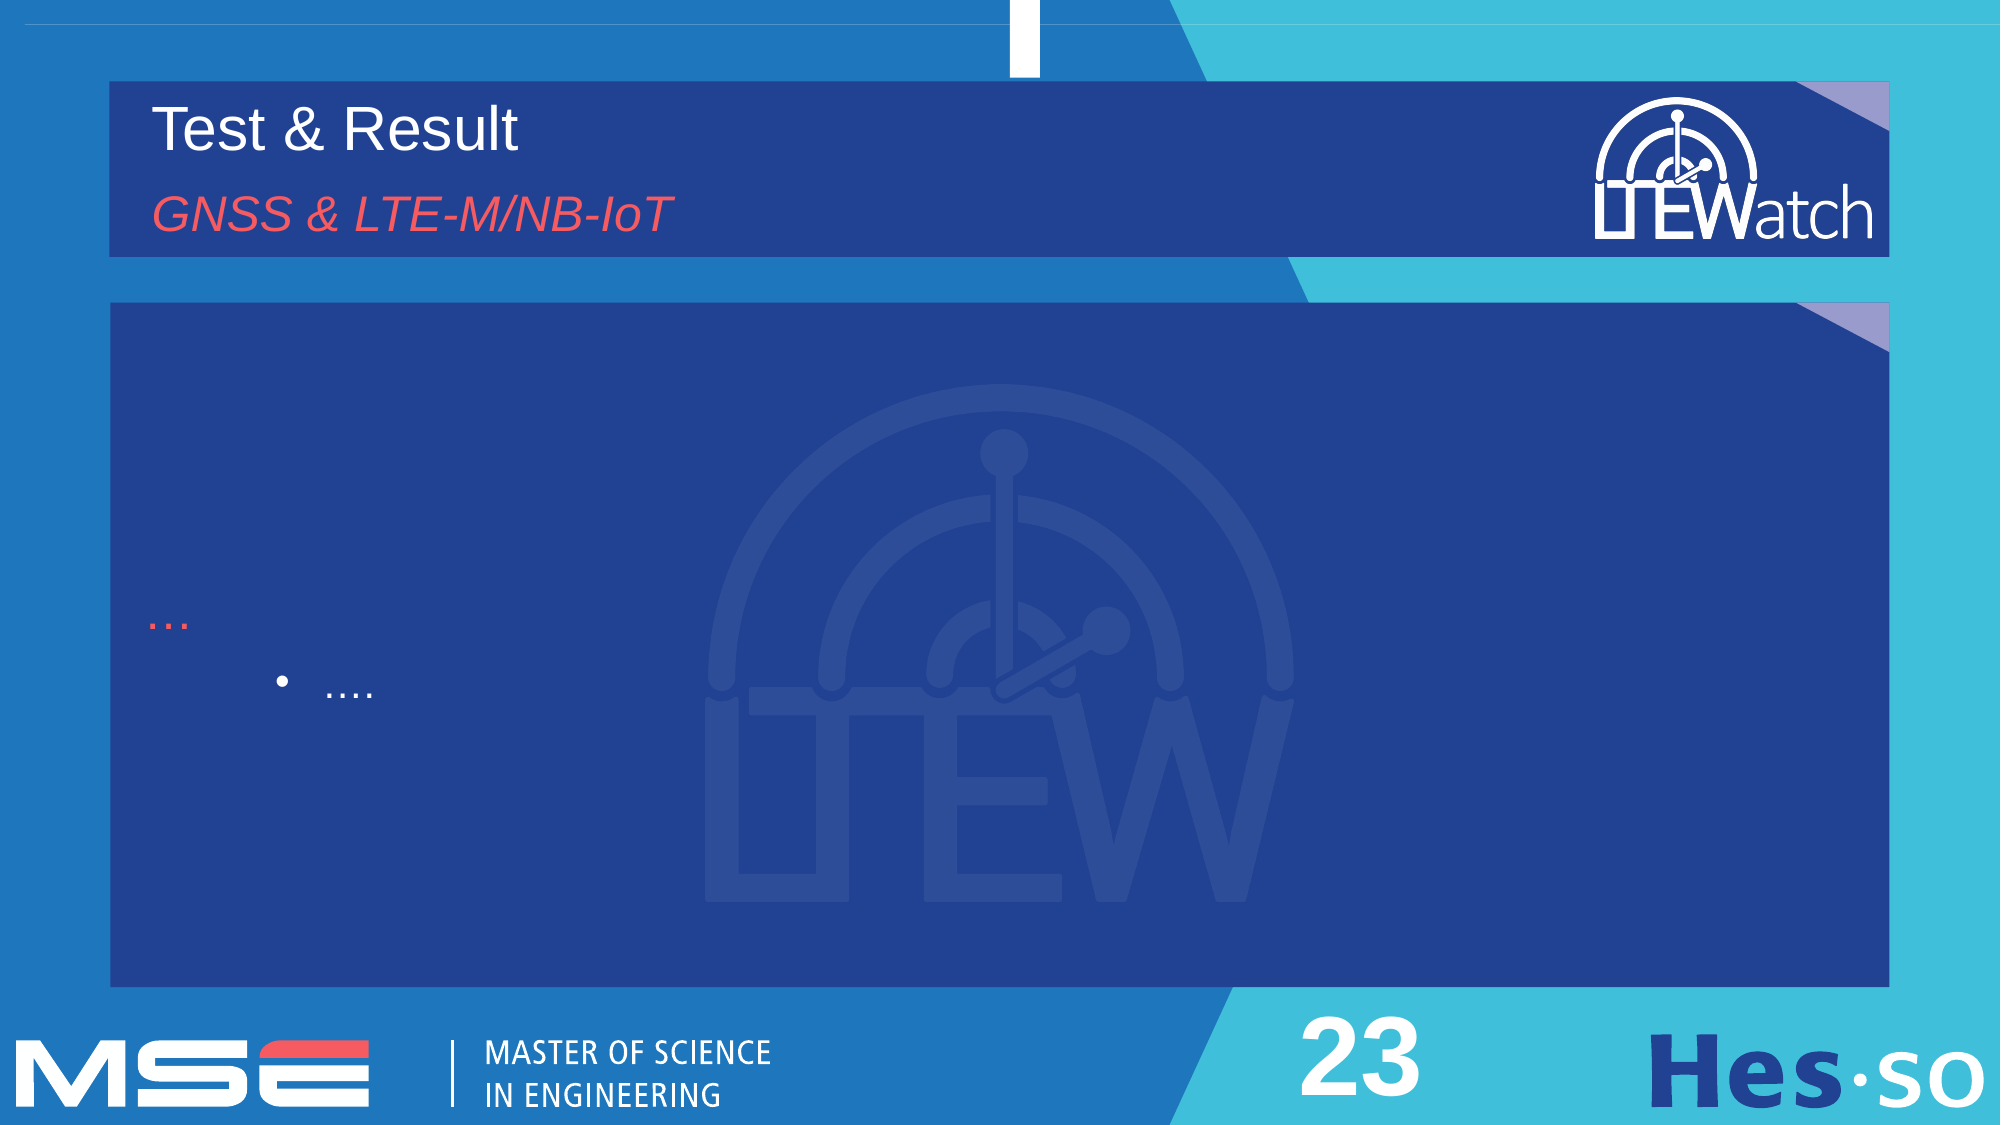

Test & Result
GNSS & LTE-M/NB-IoT
…
….
23